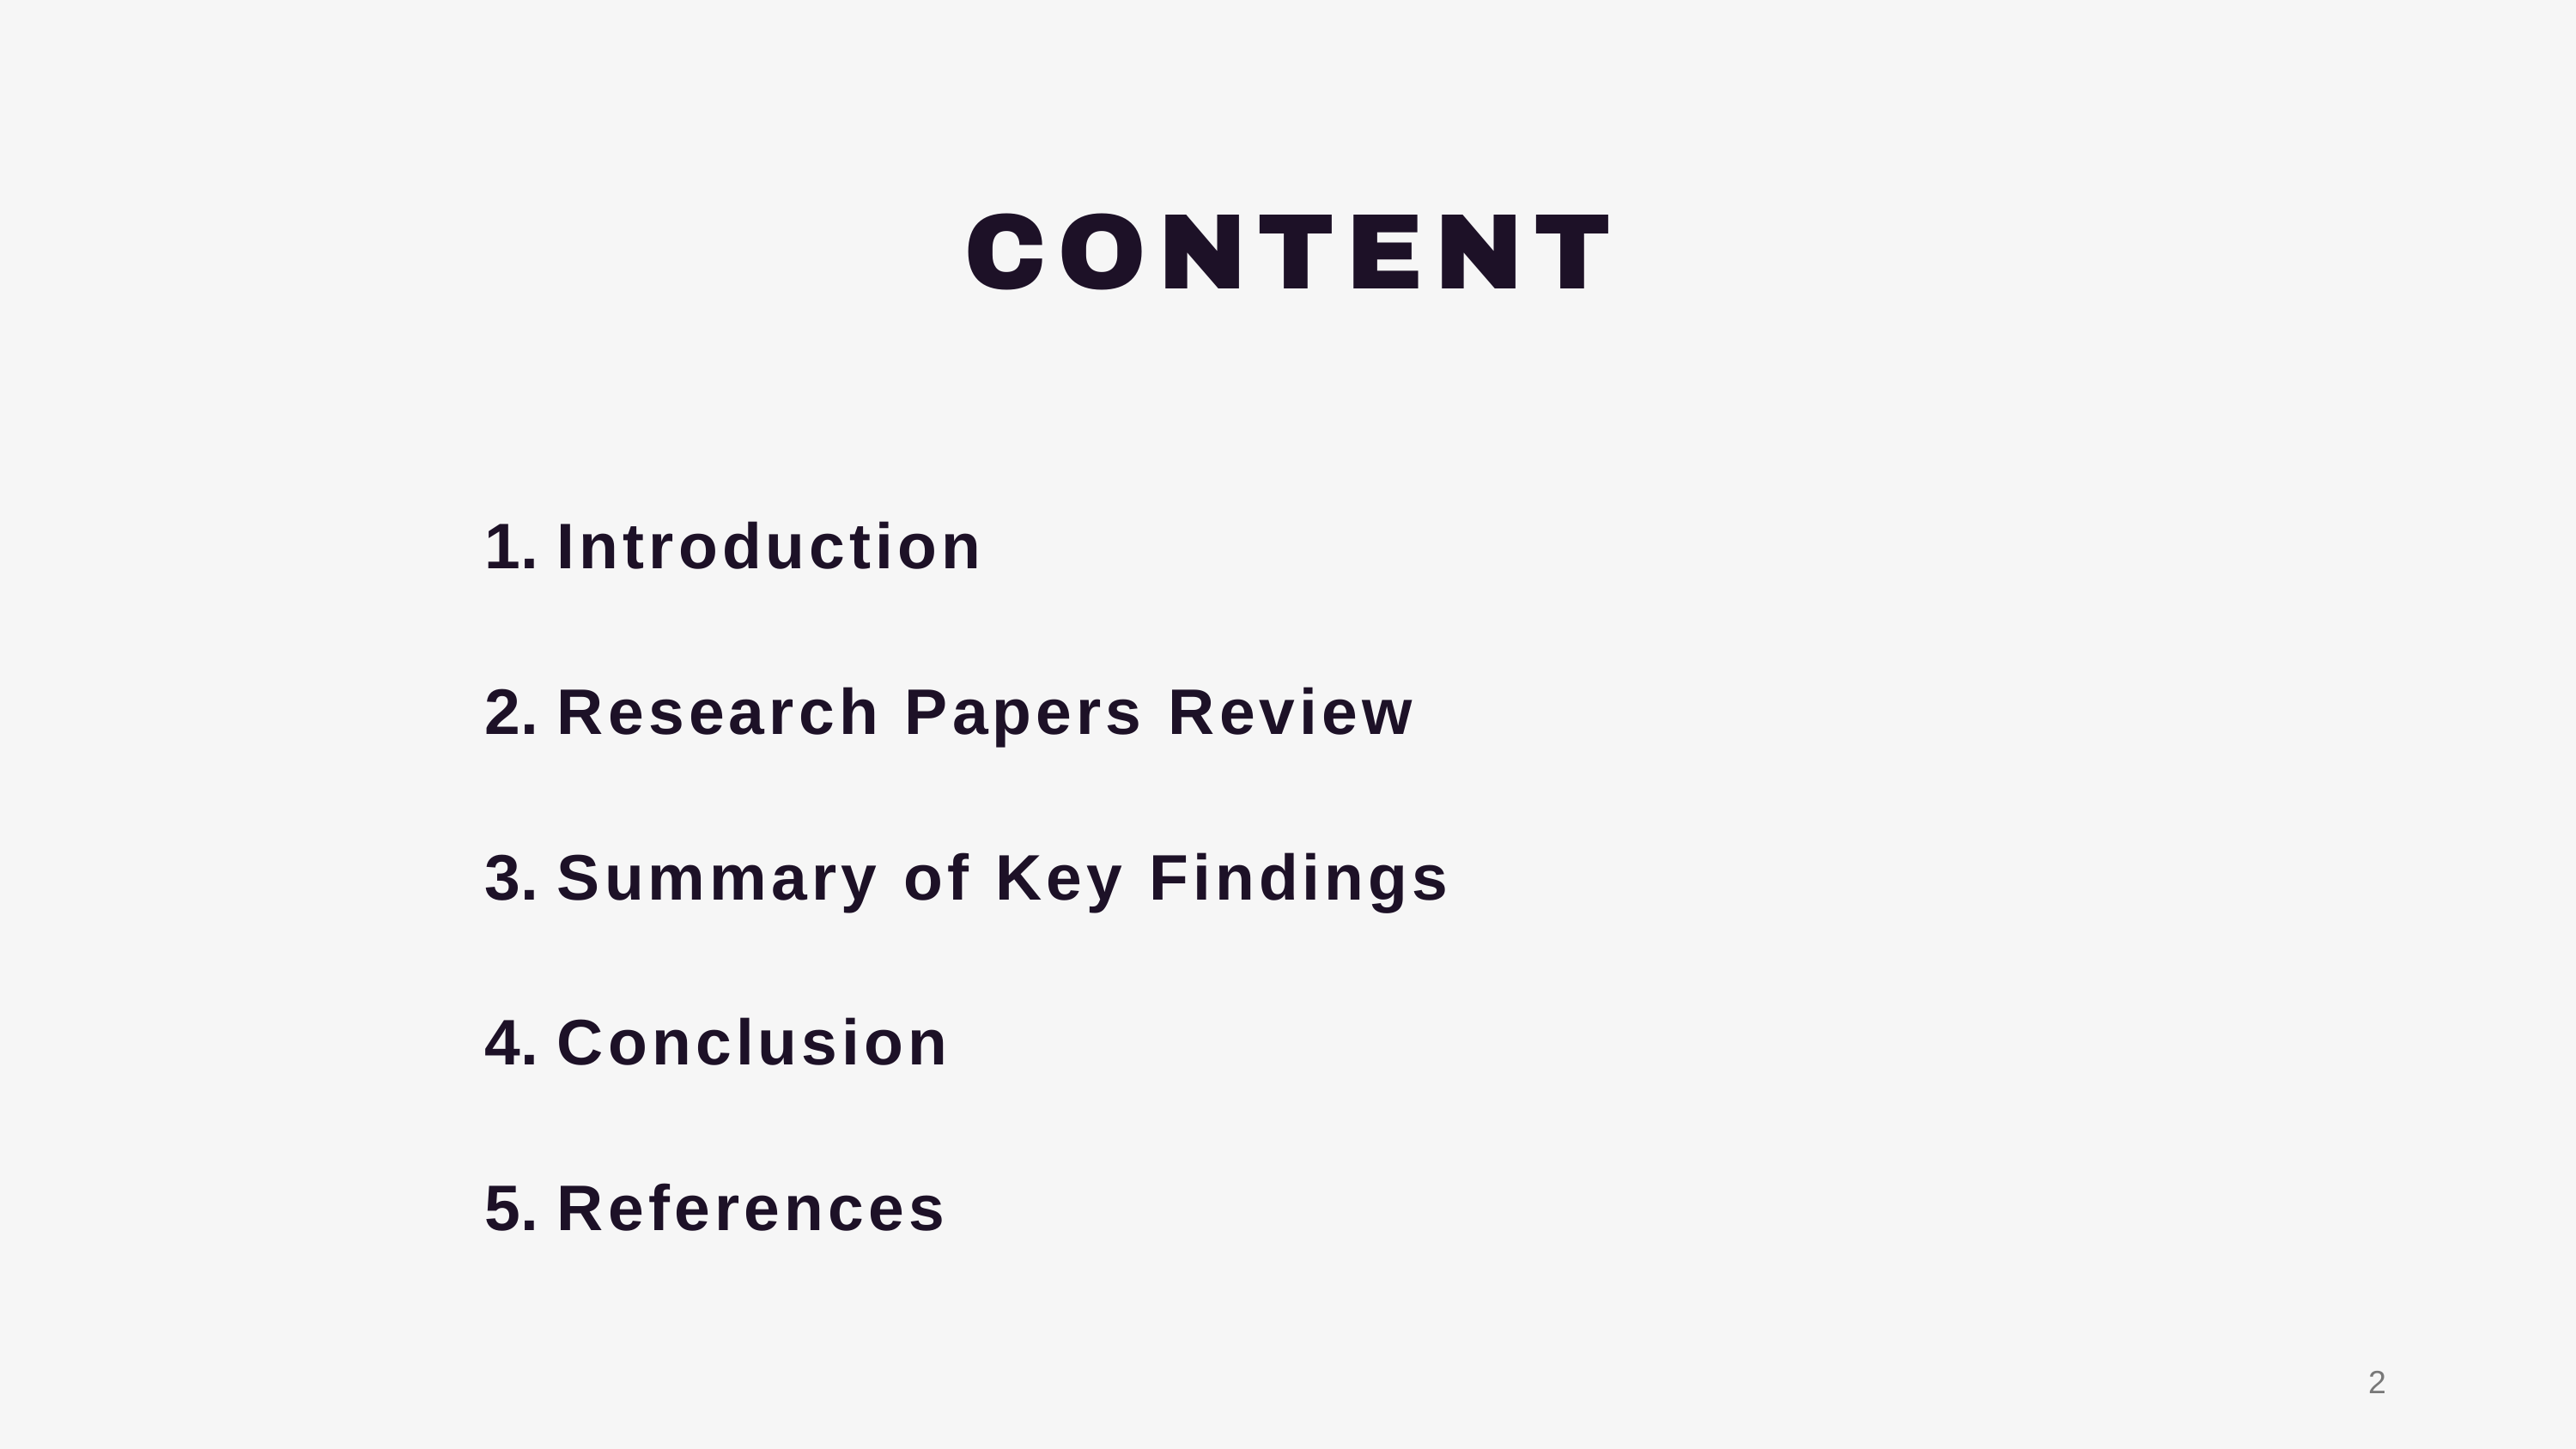

CONTENT
Introduction
Research Papers Review
Summary of Key Findings
Conclusion
References
2